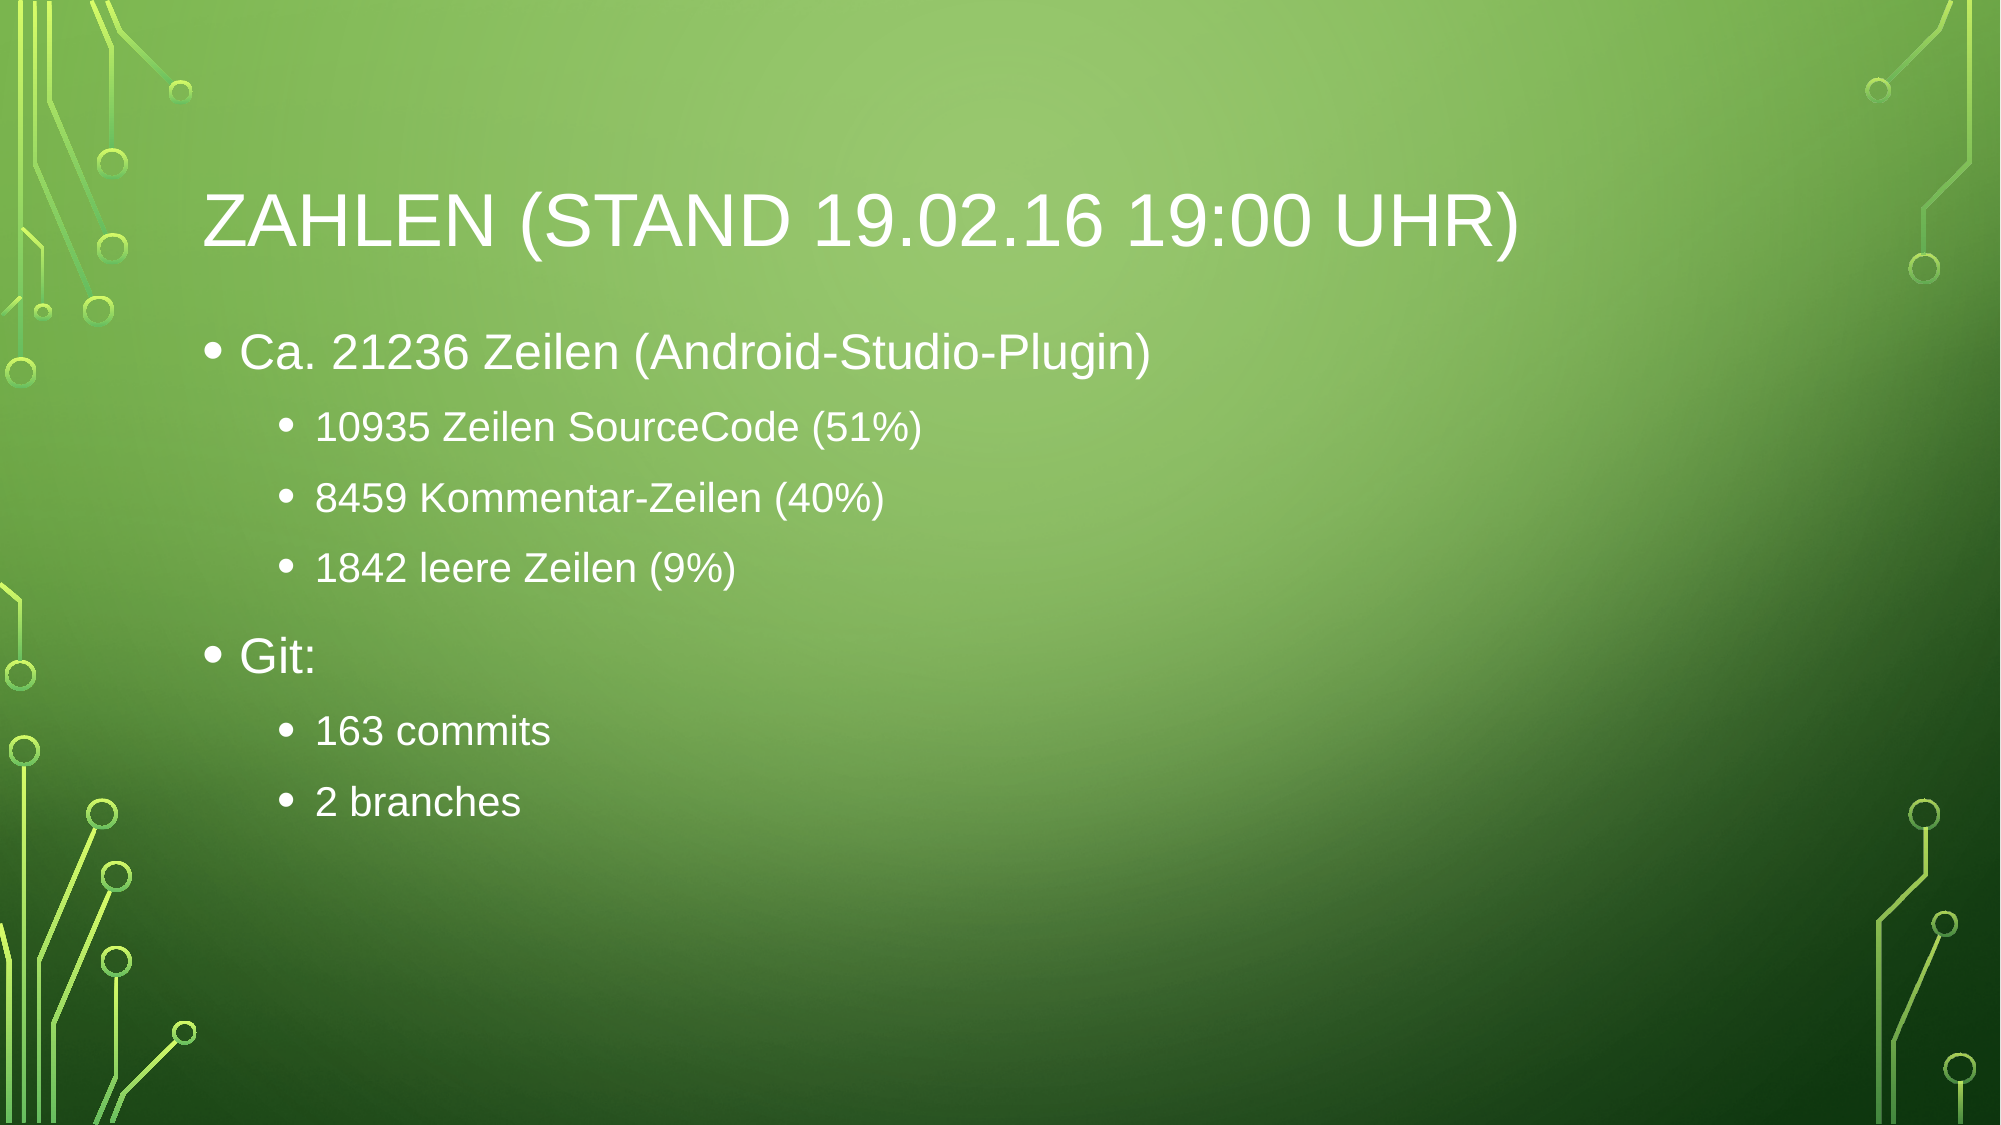

# Zahlen (Stand 19.02.16 19:00 Uhr)
Ca. 21236 Zeilen (Android-Studio-Plugin)
10935 Zeilen SourceCode (51%)
8459 Kommentar-Zeilen (40%)
1842 leere Zeilen (9%)
Git:
163 commits
2 branches